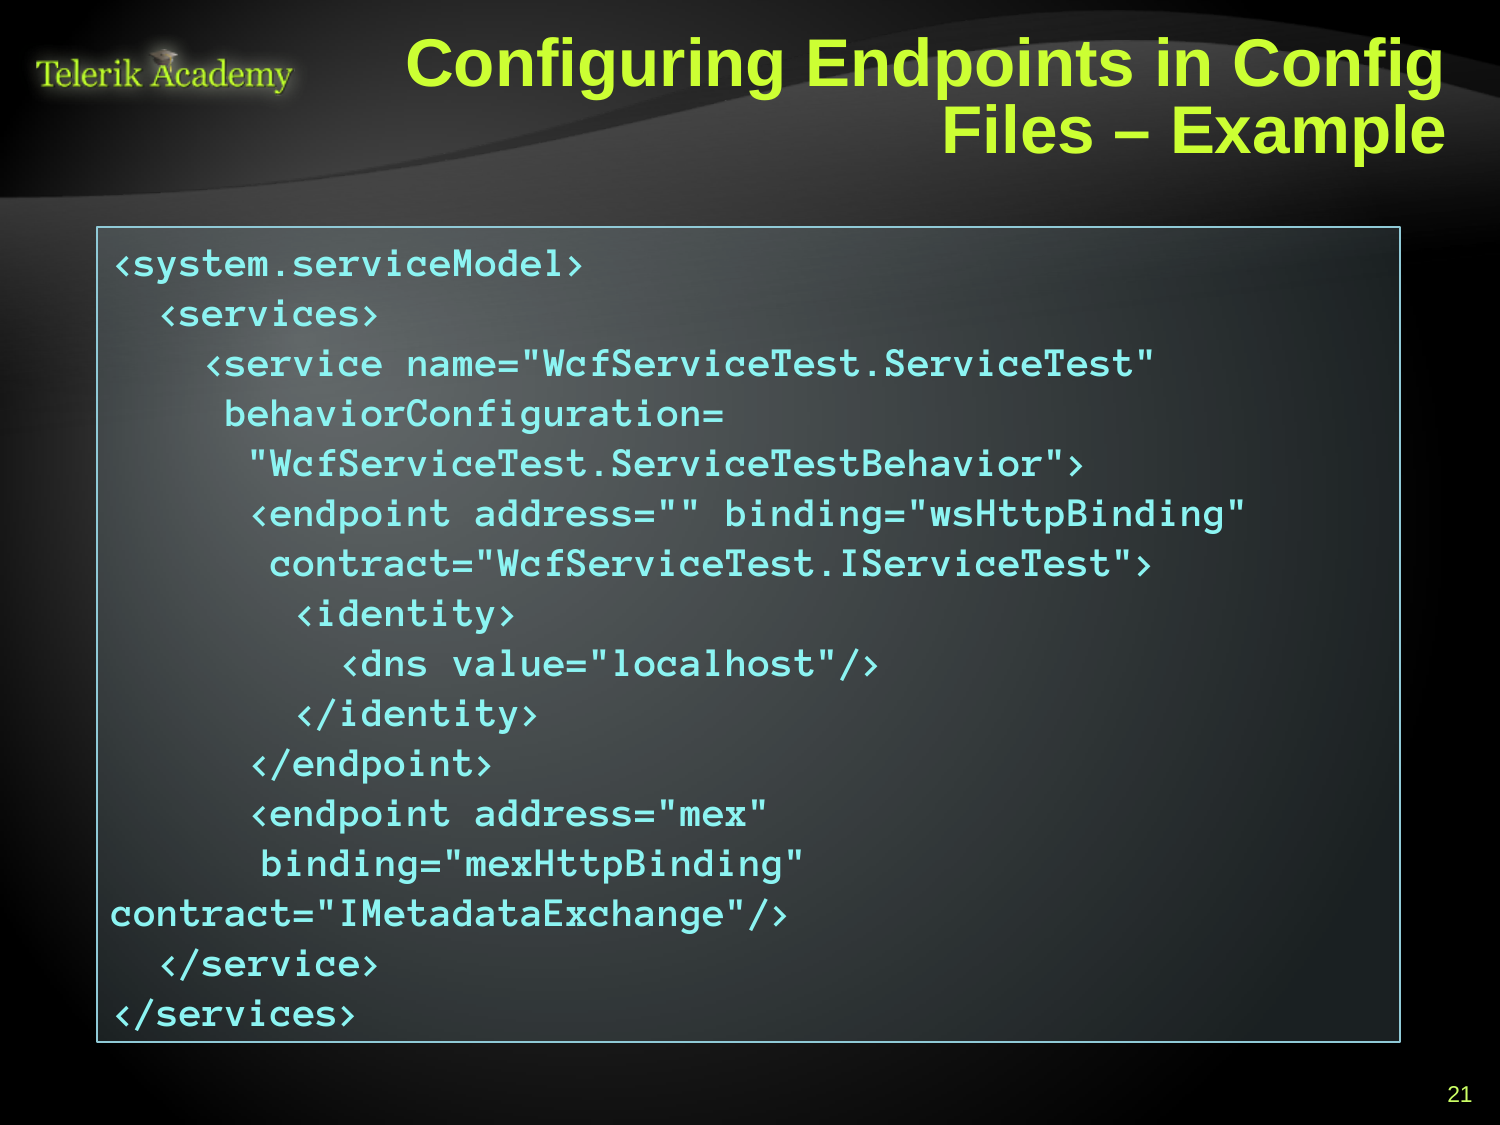

# Configuring Endpoints in Config Files – Example
<system.serviceModel>
  <services>
    <service name="WcfServiceTest.ServiceTest"
     behaviorConfiguration=
      "WcfServiceTest.ServiceTestBehavior">
      <endpoint address="" binding="wsHttpBinding"
       contract="WcfServiceTest.IServiceTest">
        <identity>
          <dns value="localhost"/>
        </identity>
      </endpoint>
      <endpoint address="mex" 					binding="mexHttpBinding" 				contract="IMetadataExchange"/>
  </service>
</services>
21